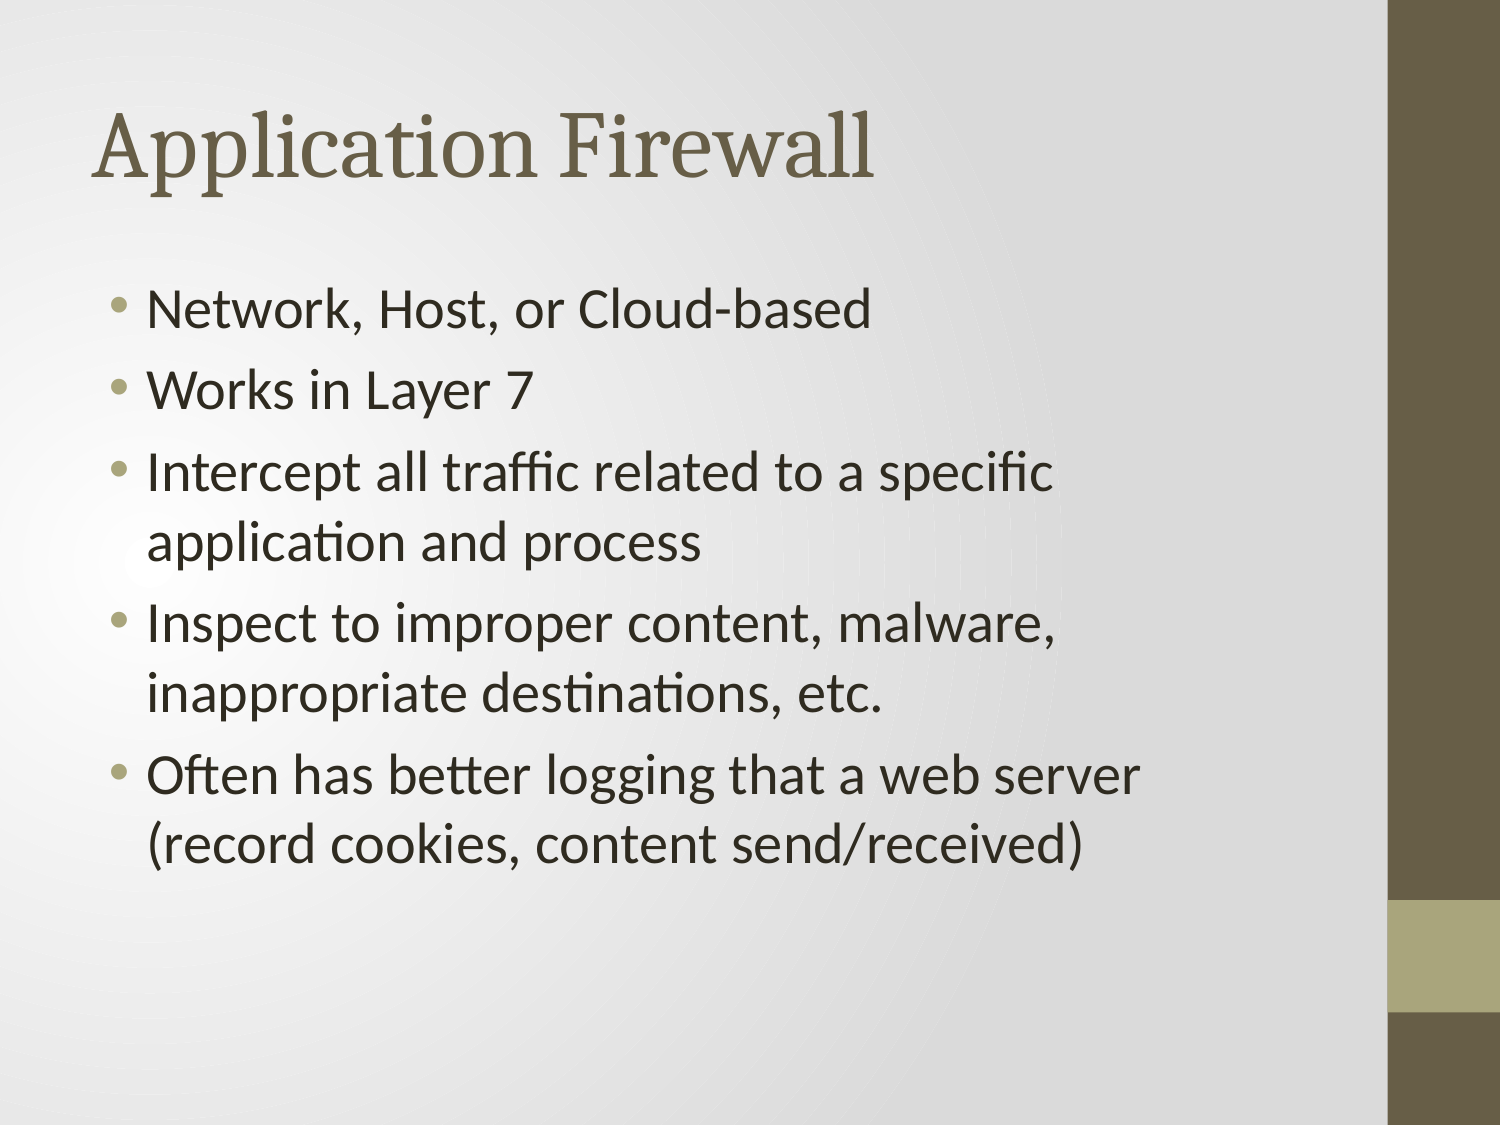

# Application Firewall
Network, Host, or Cloud-based
Works in Layer 7
Intercept all traffic related to a specific application and process
Inspect to improper content, malware, inappropriate destinations, etc.
Often has better logging that a web server (record cookies, content send/received)